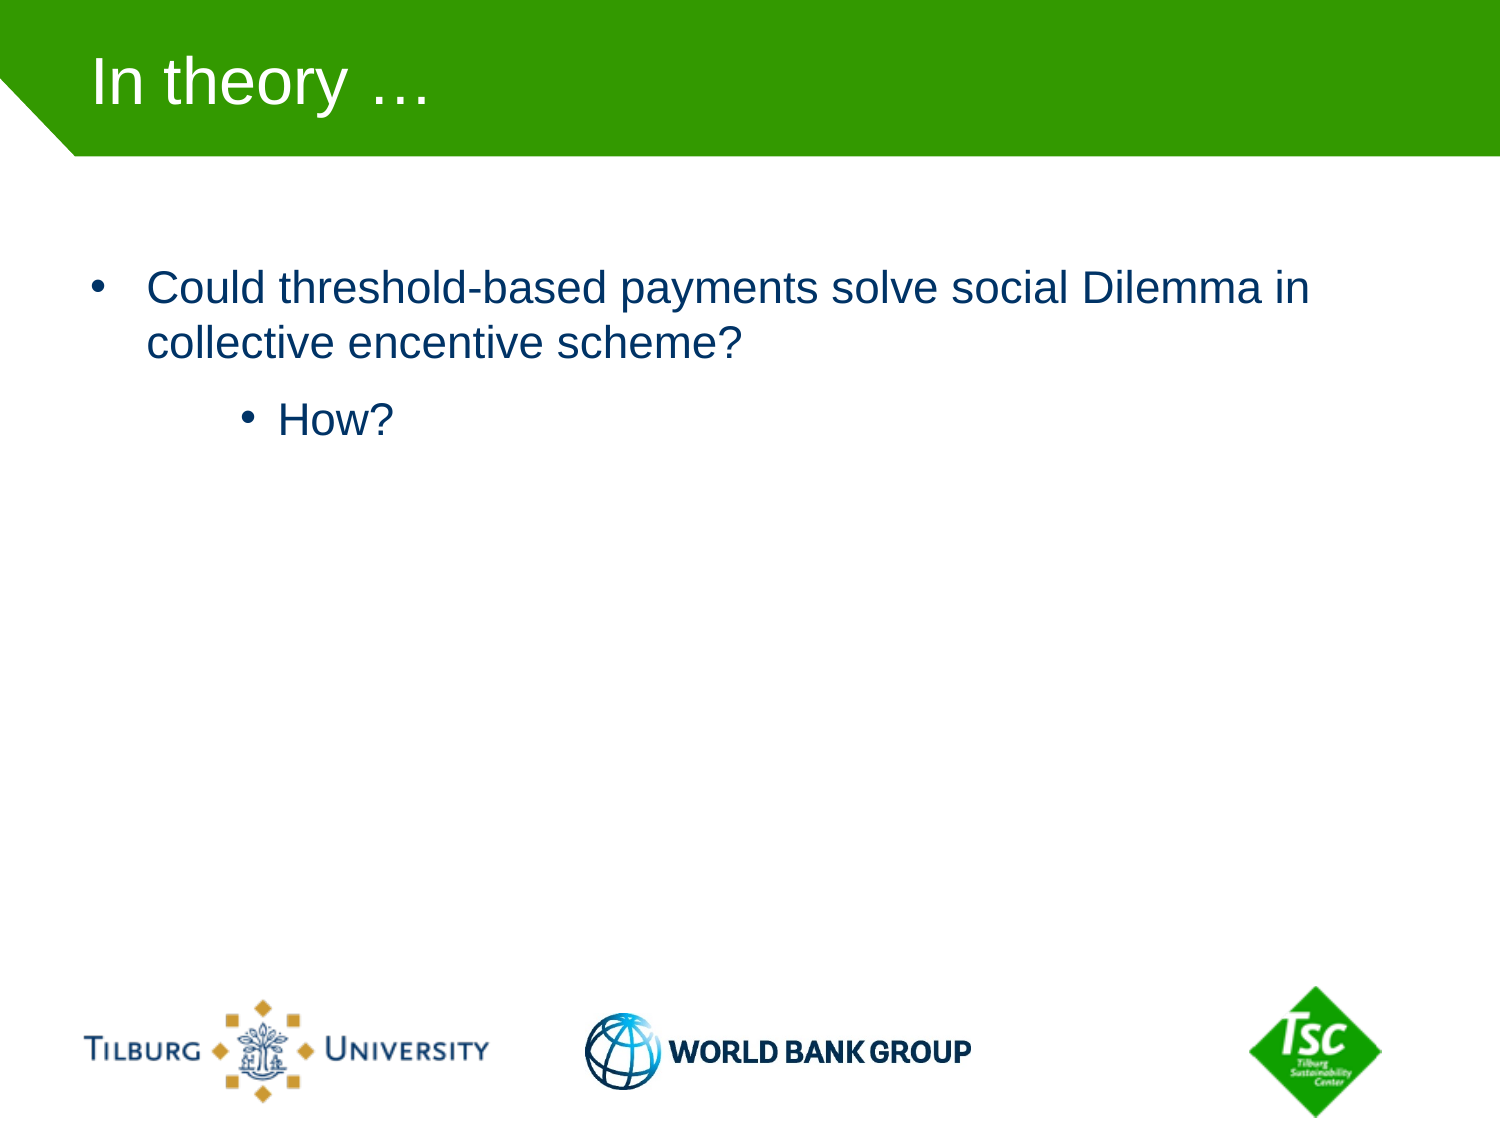

# In theory …

Could threshold-based payments solve social Dilemma in collective encentive scheme?
How?

Obtenir la précision optimale
S’il y a plus de bandes dans une parcelle, la plus fiable est le échantillon